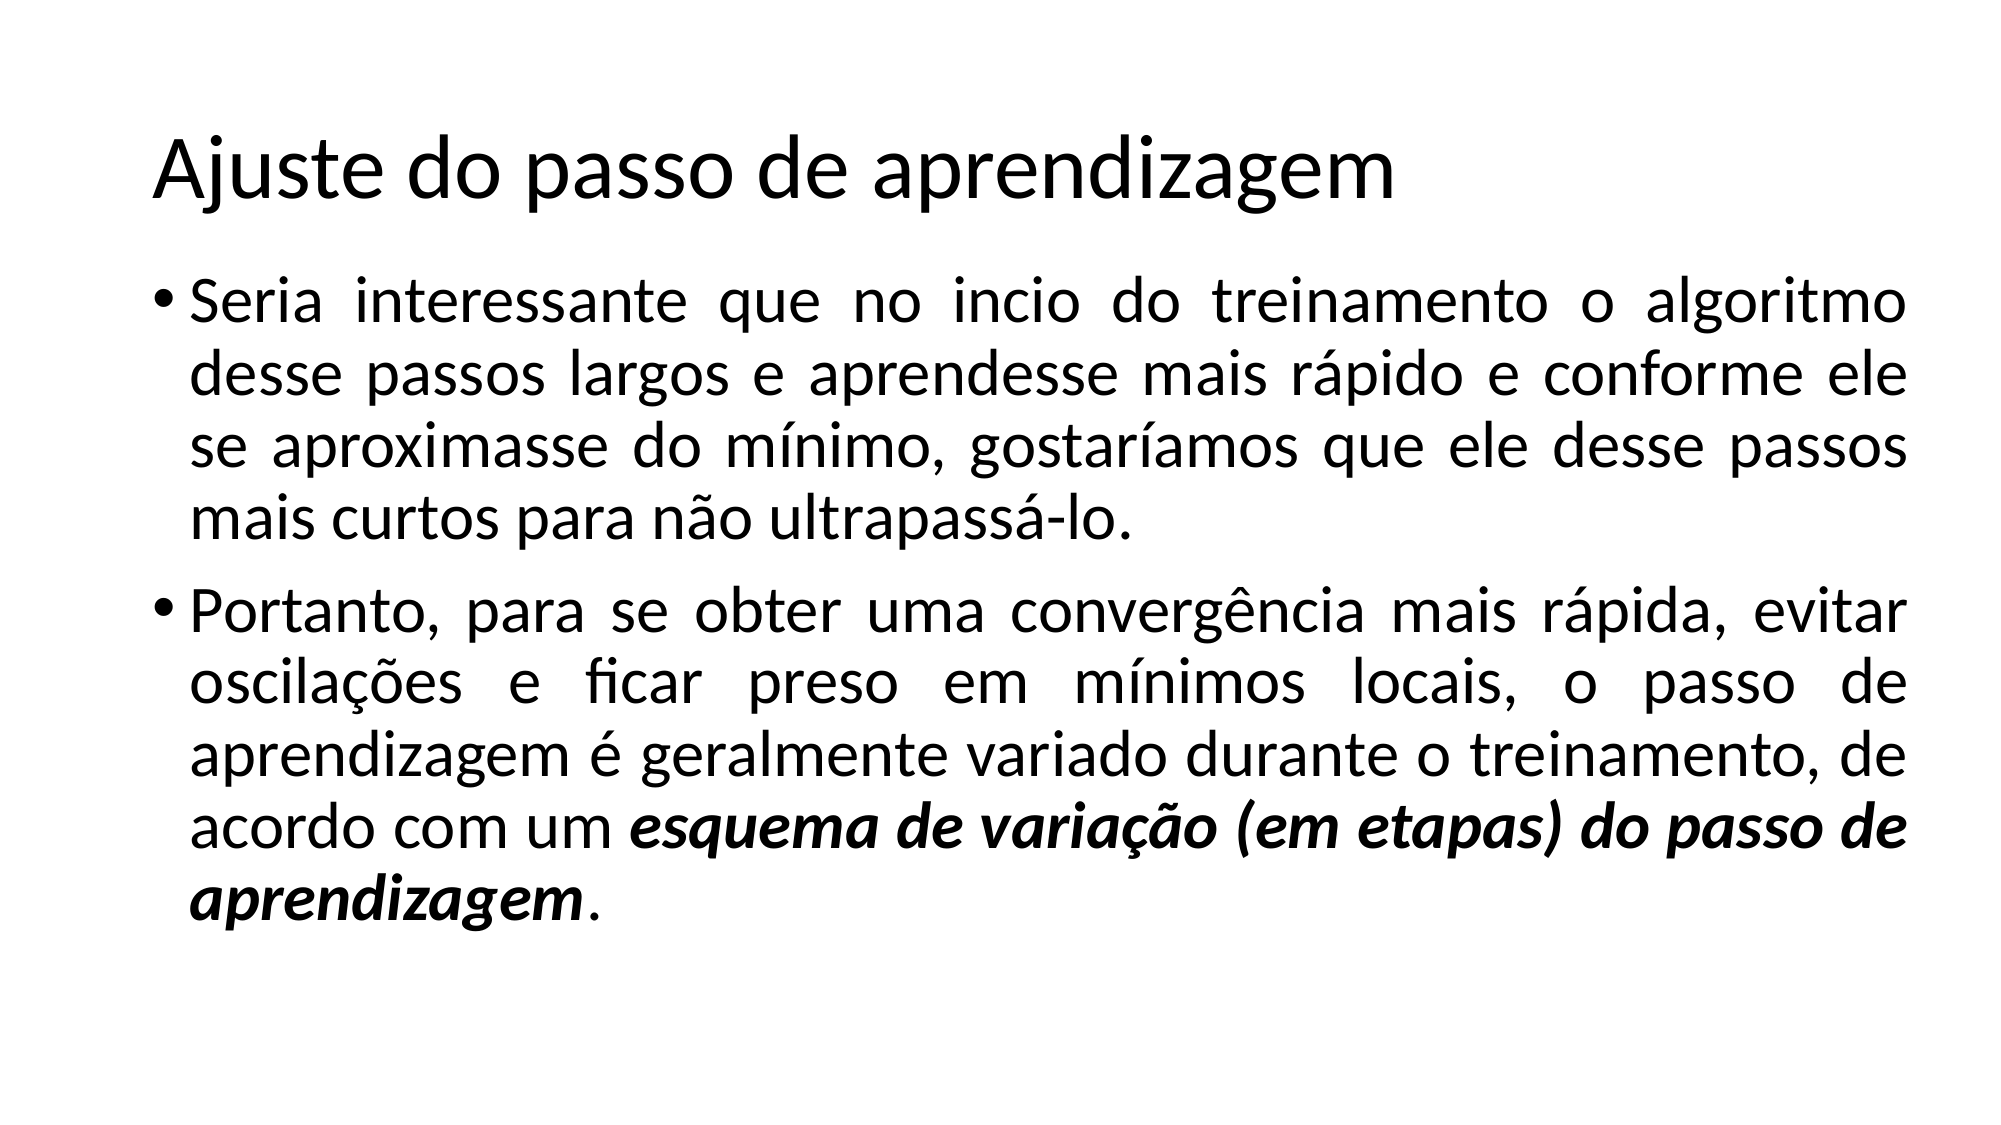

# Ajuste do passo de aprendizagem
Seria interessante que no incio do treinamento o algoritmo desse passos largos e aprendesse mais rápido e conforme ele se aproximasse do mínimo, gostaríamos que ele desse passos mais curtos para não ultrapassá-lo.
Portanto, para se obter uma convergência mais rápida, evitar oscilações e ficar preso em mínimos locais, o passo de aprendizagem é geralmente variado durante o treinamento, de acordo com um esquema de variação (em etapas) do passo de aprendizagem.